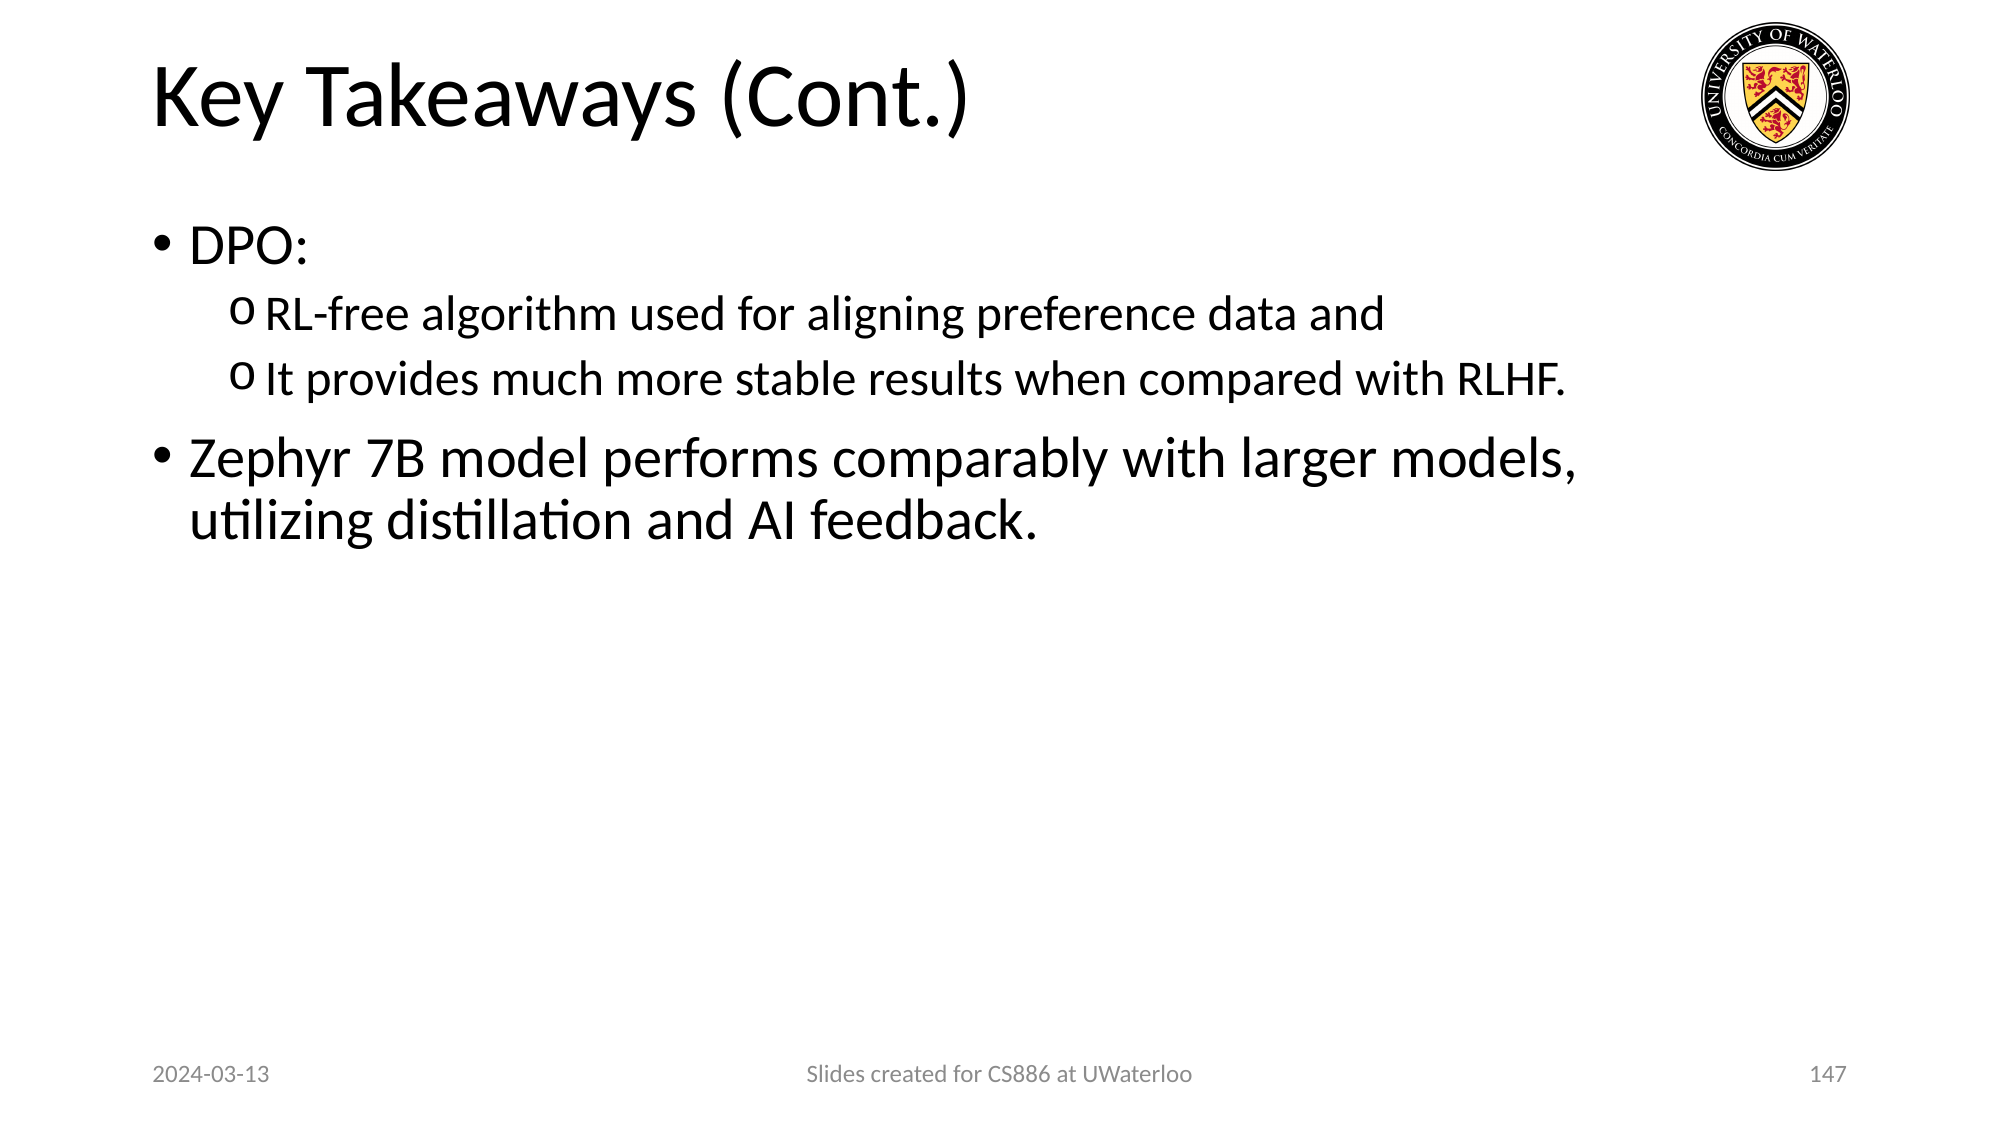

# Key Takeaways (Cont.)
DPO:
RL-free algorithm used for aligning preference data and
It provides much more stable results when compared with RLHF.
Zephyr 7B model performs comparably with larger models, utilizing distillation and AI feedback.
2024-03-13
Slides created for CS886 at UWaterloo
147